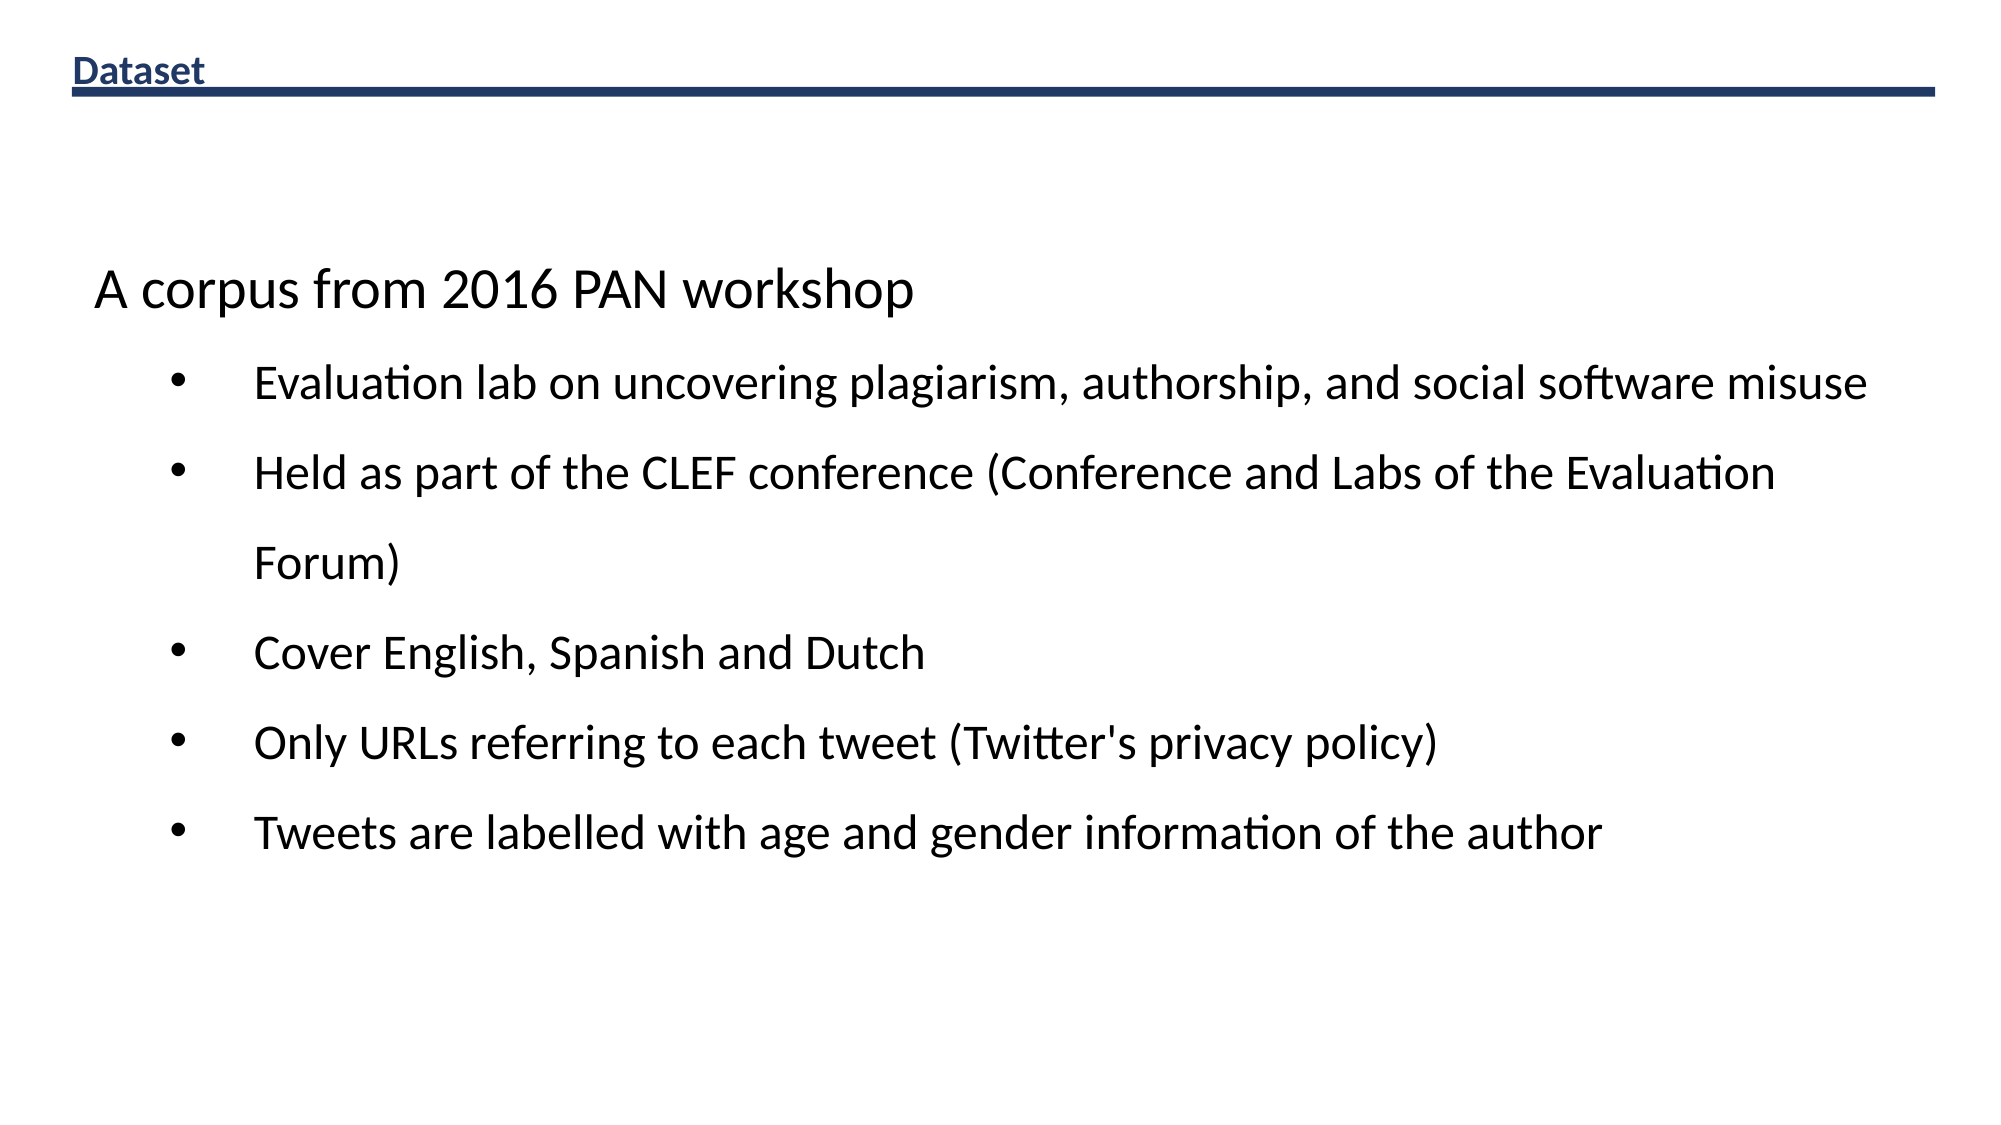

Dataset

A corpus from 2016 PAN workshop
Evaluation lab on uncovering plagiarism, authorship, and social software misuse
Held as part of the CLEF conference (Conference and Labs of the Evaluation Forum)
Cover English, Spanish and Dutch
Only URLs referring to each tweet (Twitter's privacy policy)
Tweets are labelled with age and gender information of the author